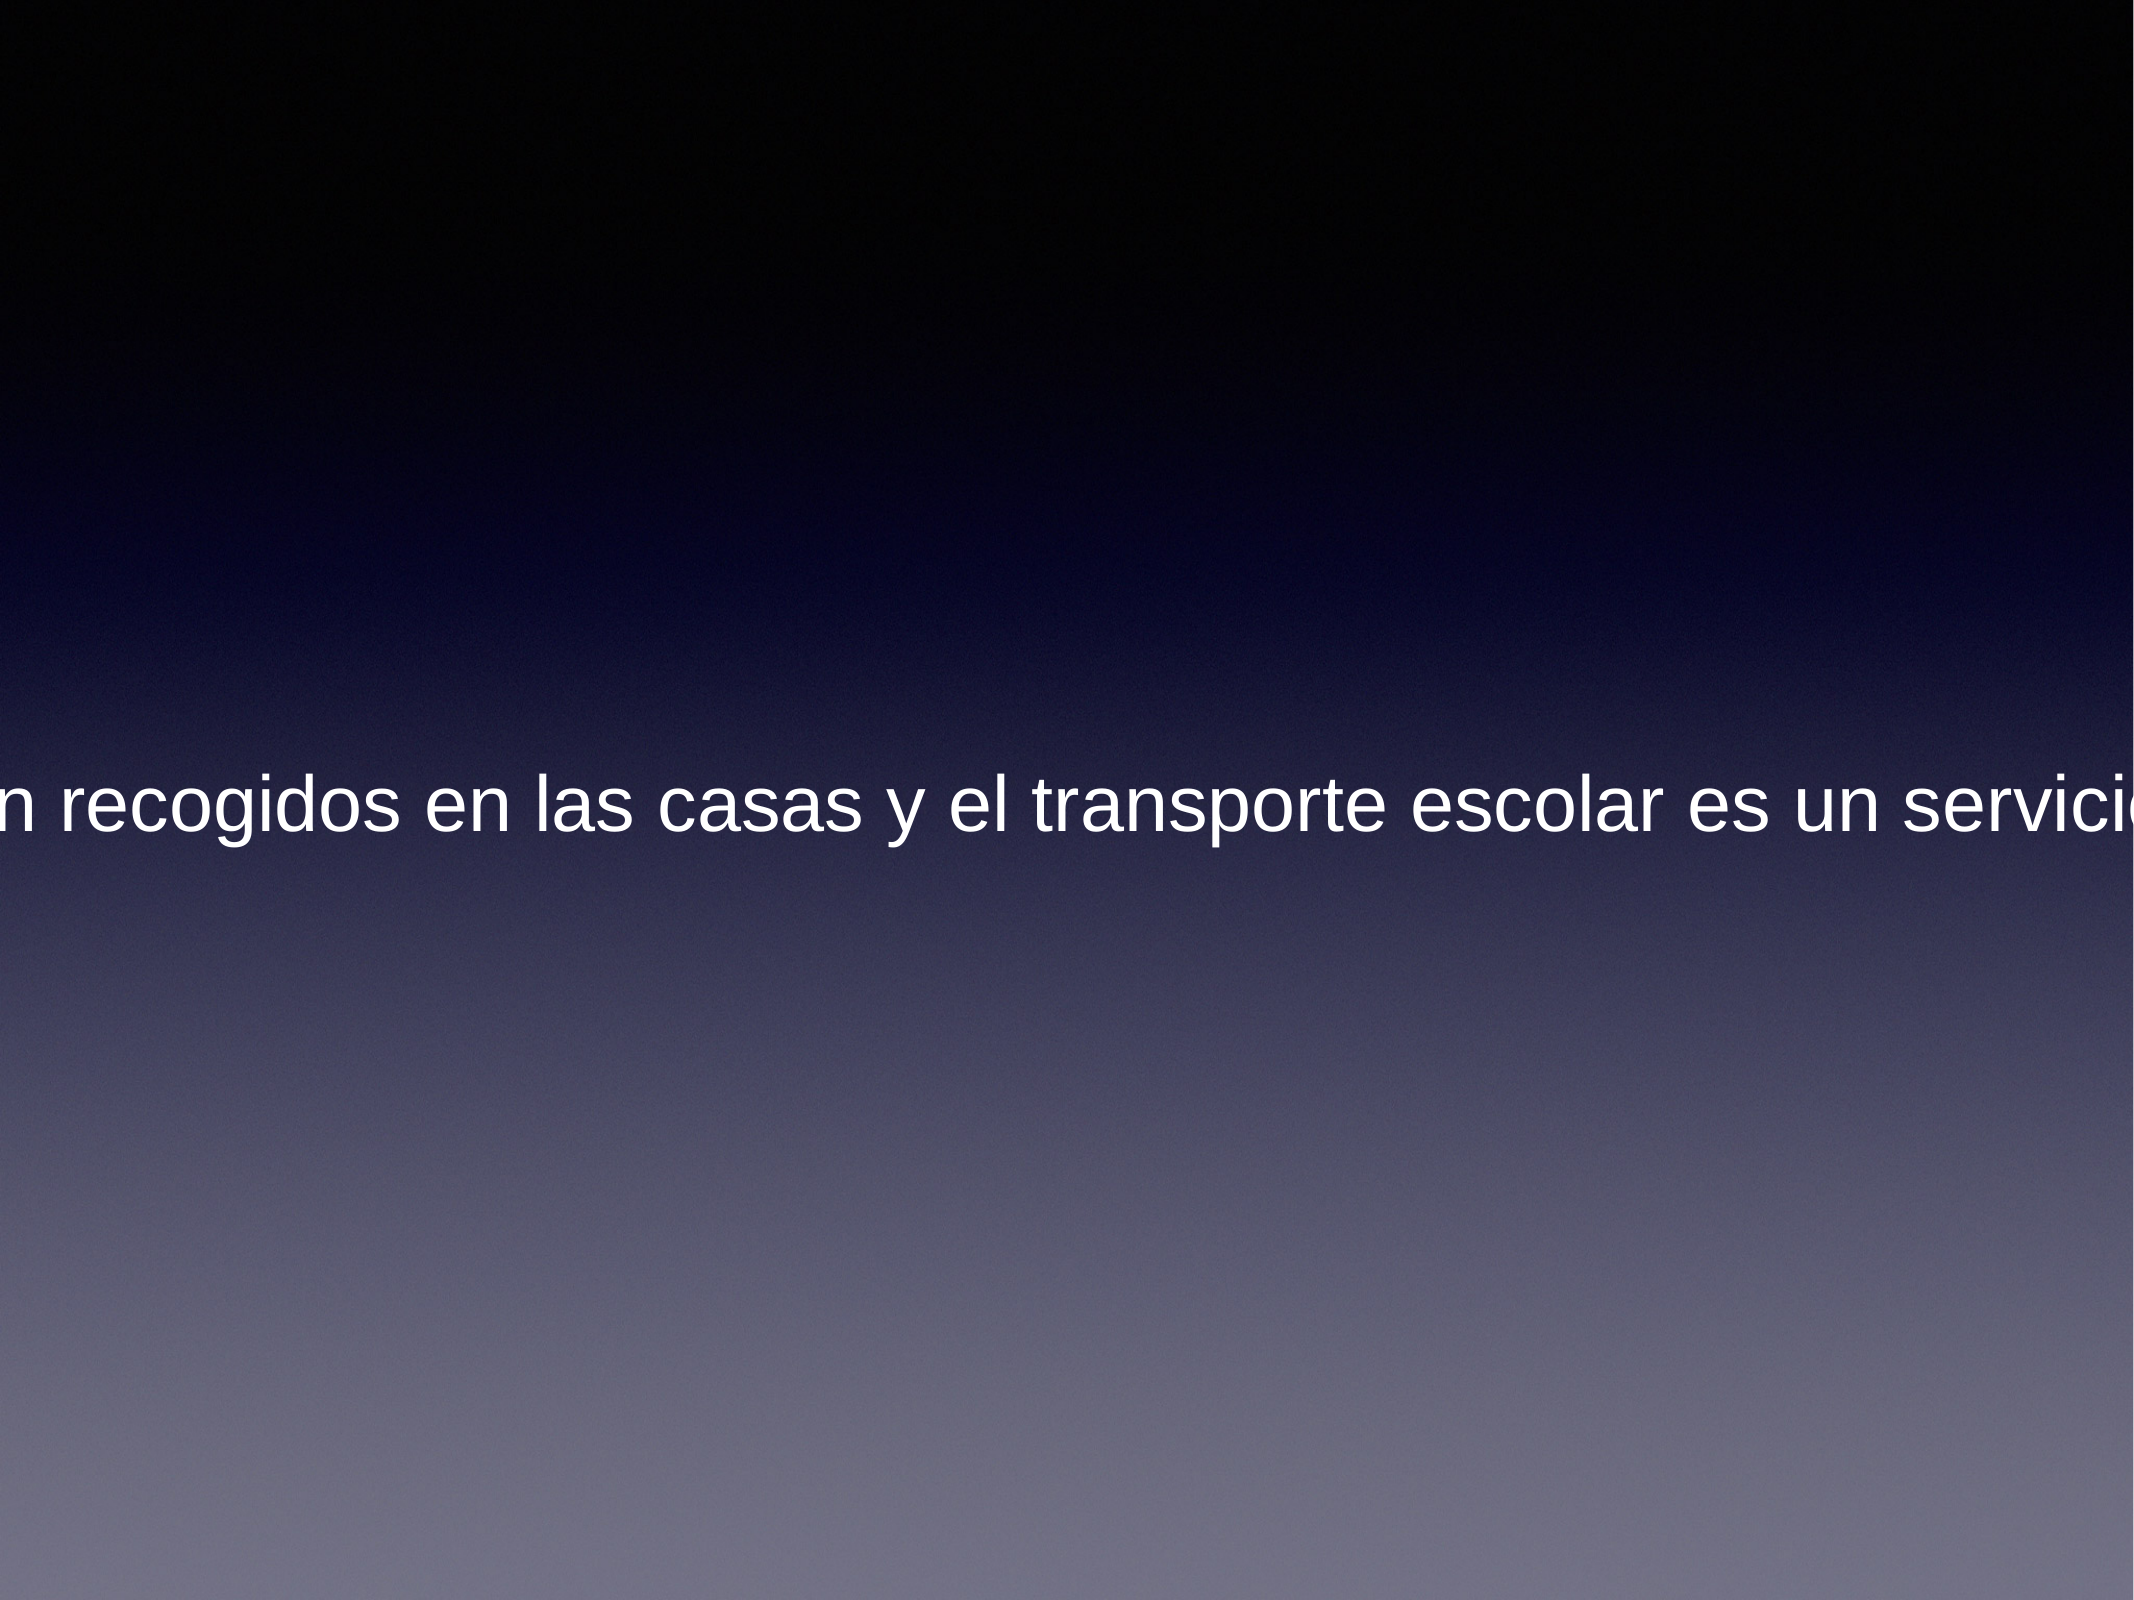

En Chile los estudiantes son recogidos en las casas y el transporte escolar es un servicio prestado por particulares.